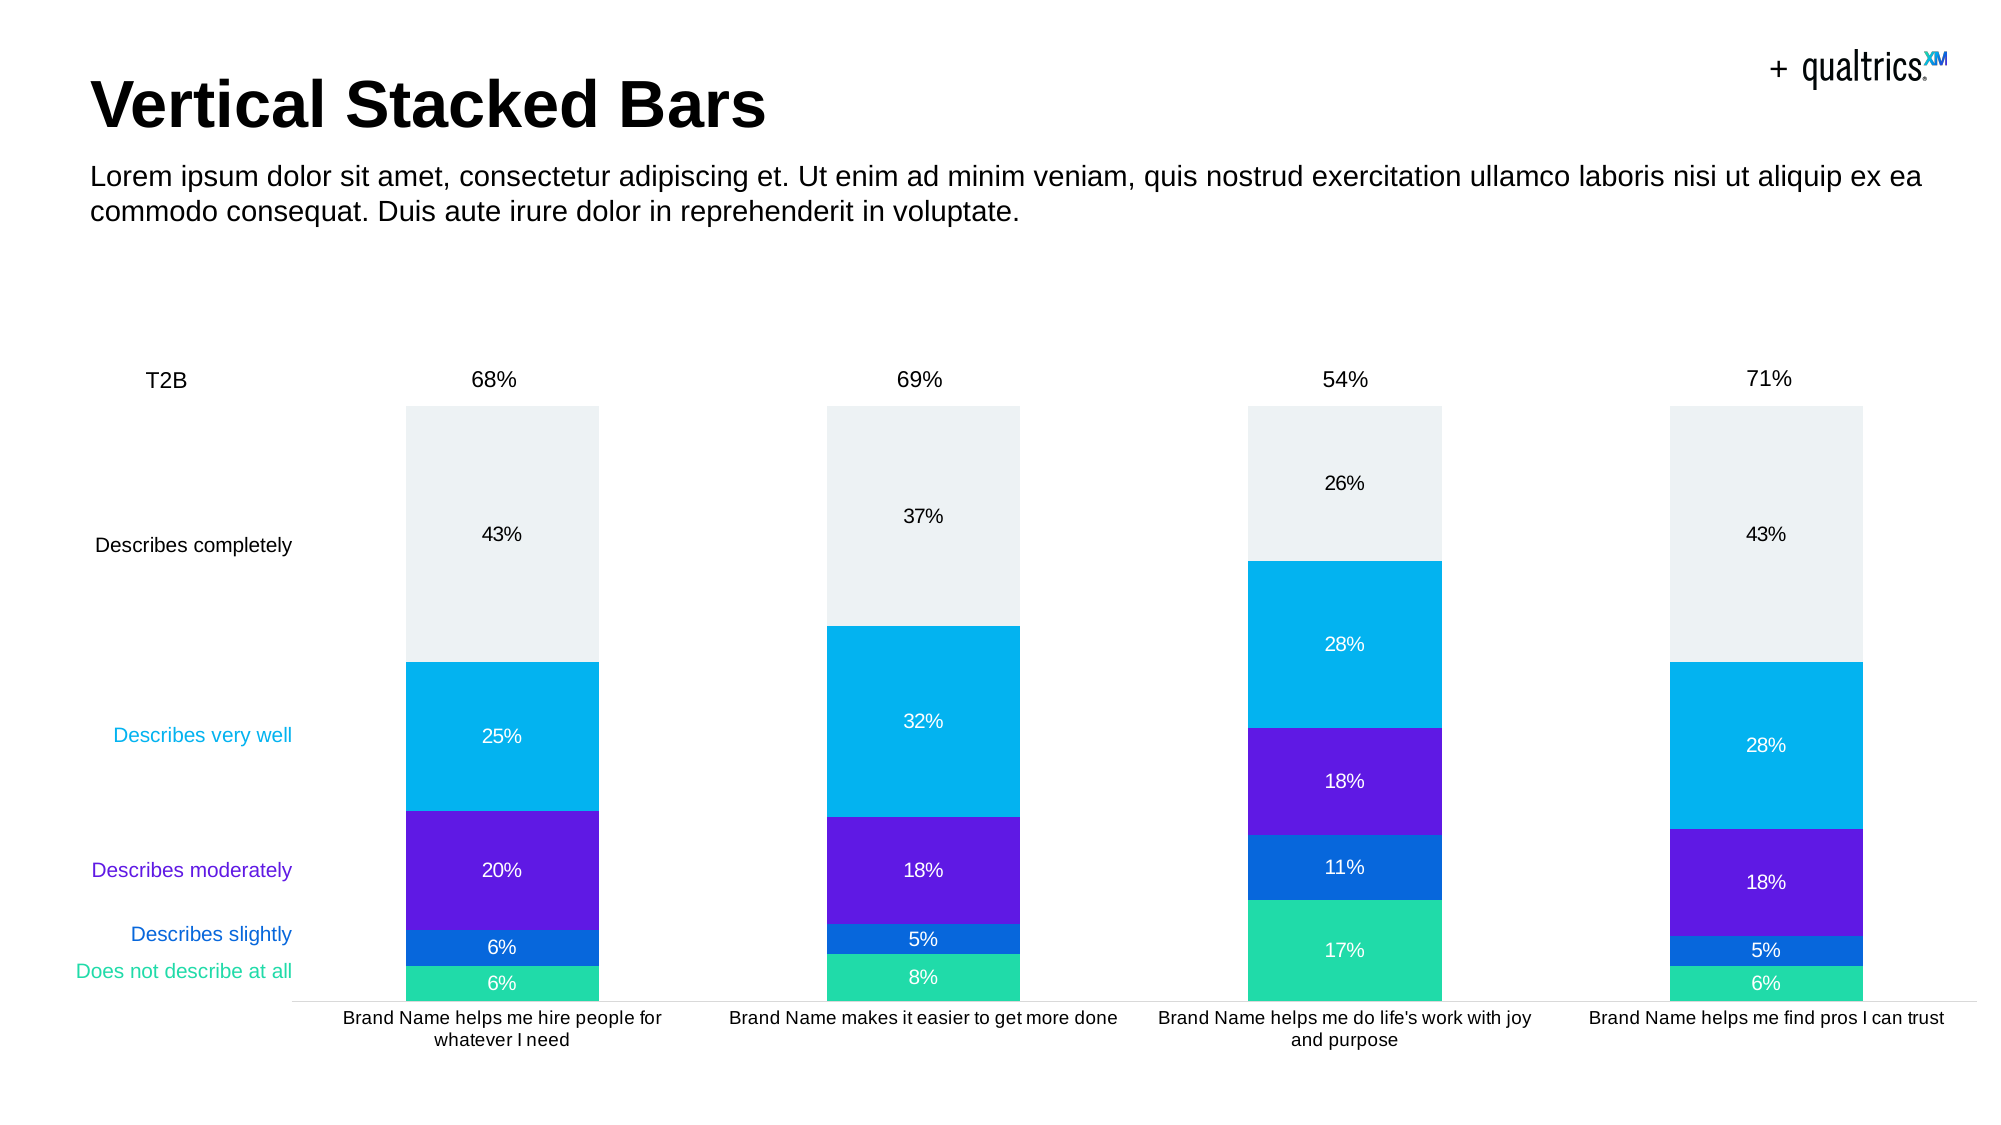

# Vertical Stacked Bars
Lorem ipsum dolor sit amet, consectetur adipiscing et. Ut enim ad minim veniam, quis nostrud exercitation ullamco laboris nisi ut aliquip ex ea commodo consequat. Duis aute irure dolor in reprehenderit in voluptate.
71%
69%
68%
54%
T2B

### Chart

| Category | 1 | 2 | 3 | 4 | 5 |
|---|---|---|---|---|---|
| Brand Name helps me hire people for whatever I need | 0.06 | 0.06 | 0.2 | 0.25 | 0.43 |
| Brand Name makes it easier to get more done | 0.08 | 0.05 | 0.18 | 0.32 | 0.37 |
| Brand Name helps me do life's work with joy and purpose | 0.17 | 0.11 | 0.18 | 0.28 | 0.26 |
| Brand Name helps me find pros I can trust | 0.06 | 0.05 | 0.18 | 0.28 | 0.43 |
Describes completely

Describes moderately
Describes very well
Describes slightly
Does not describe at all